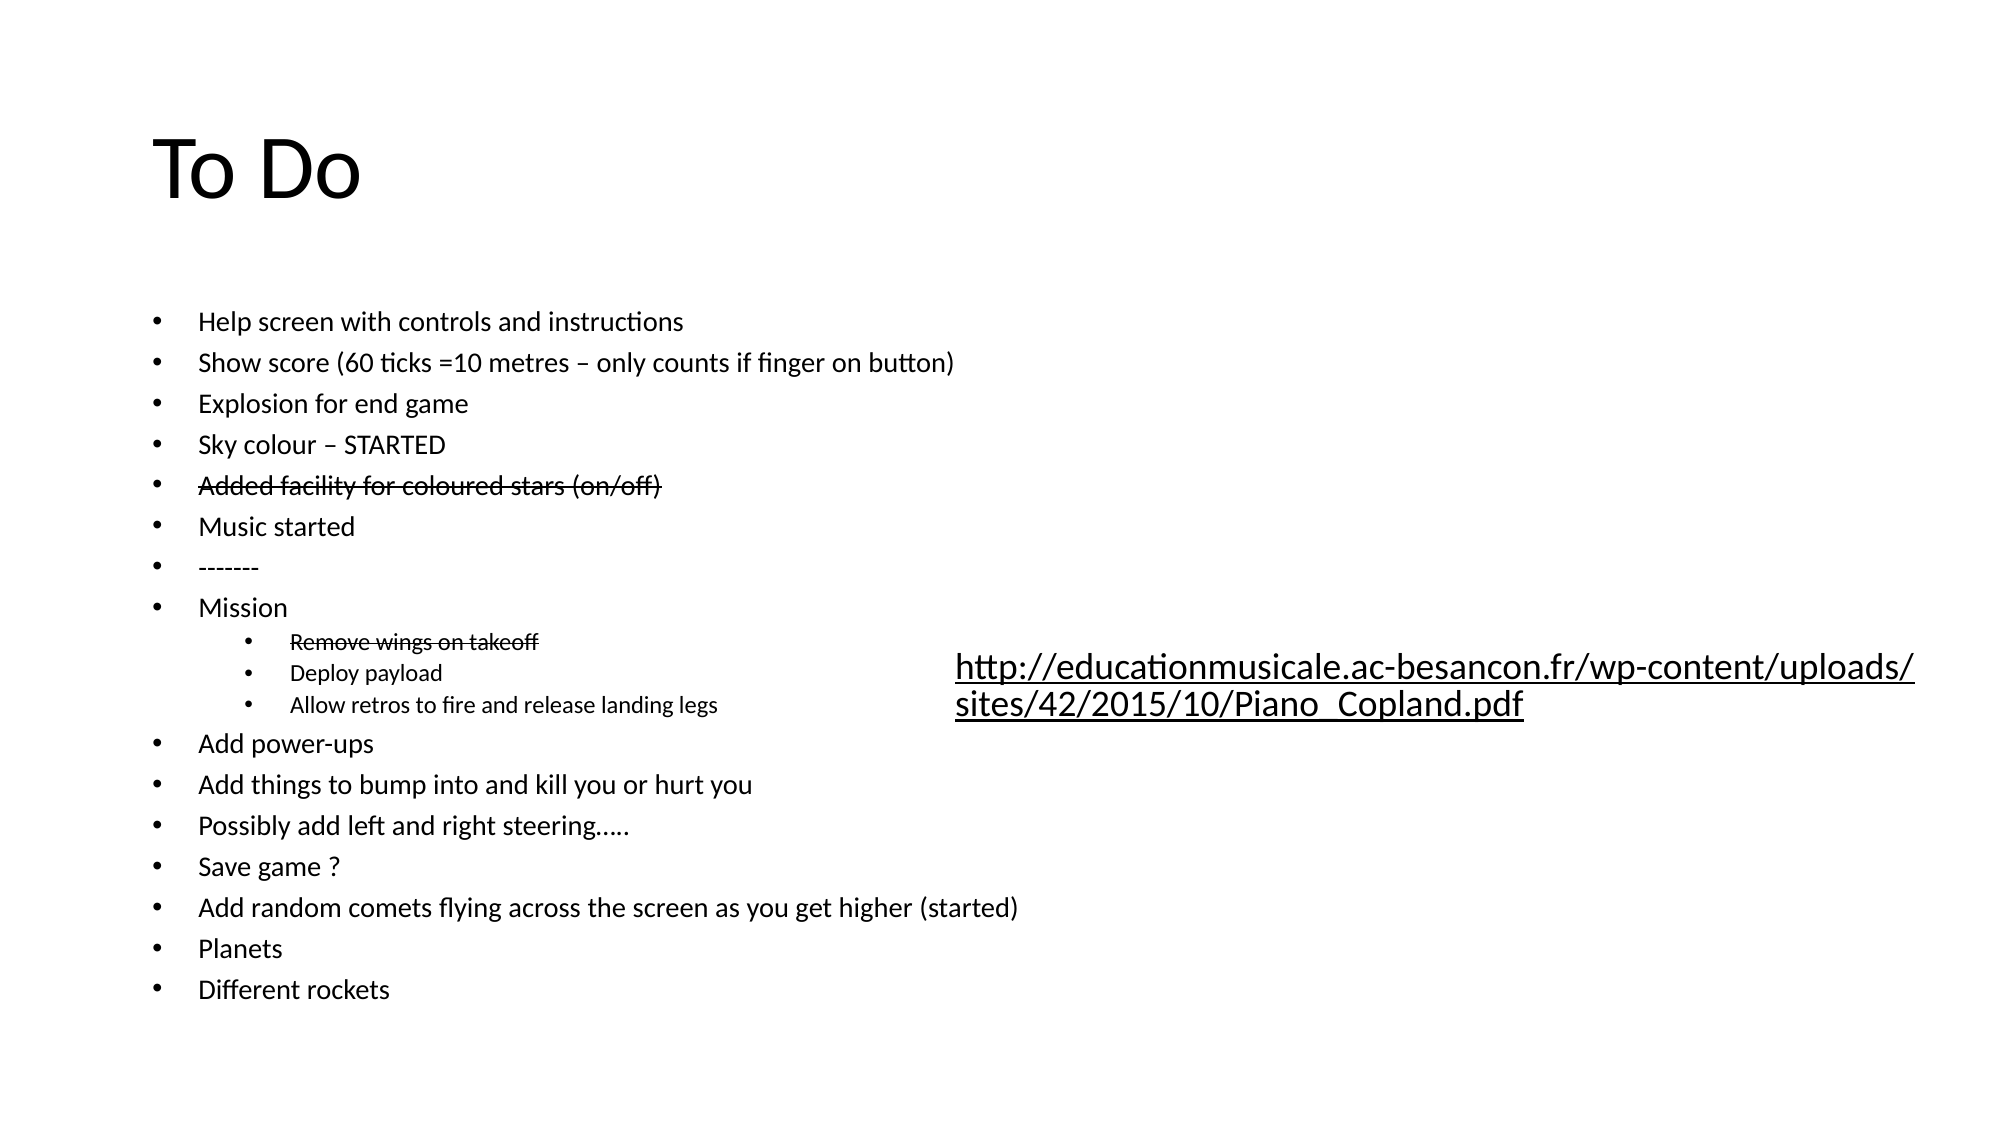

# To Do
Help screen with controls and instructions
Show score (60 ticks =10 metres – only counts if finger on button)
Explosion for end game
Sky colour – STARTED
Added facility for coloured stars (on/off)
Music started
-------
Mission
Remove wings on takeoff
Deploy payload
Allow retros to fire and release landing legs
Add power-ups
Add things to bump into and kill you or hurt you
Possibly add left and right steering…..
Save game ?
Add random comets flying across the screen as you get higher (started)
Planets
Different rockets
http://educationmusicale.ac-besancon.fr/wp-content/uploads/sites/42/2015/10/Piano_Copland.pdf